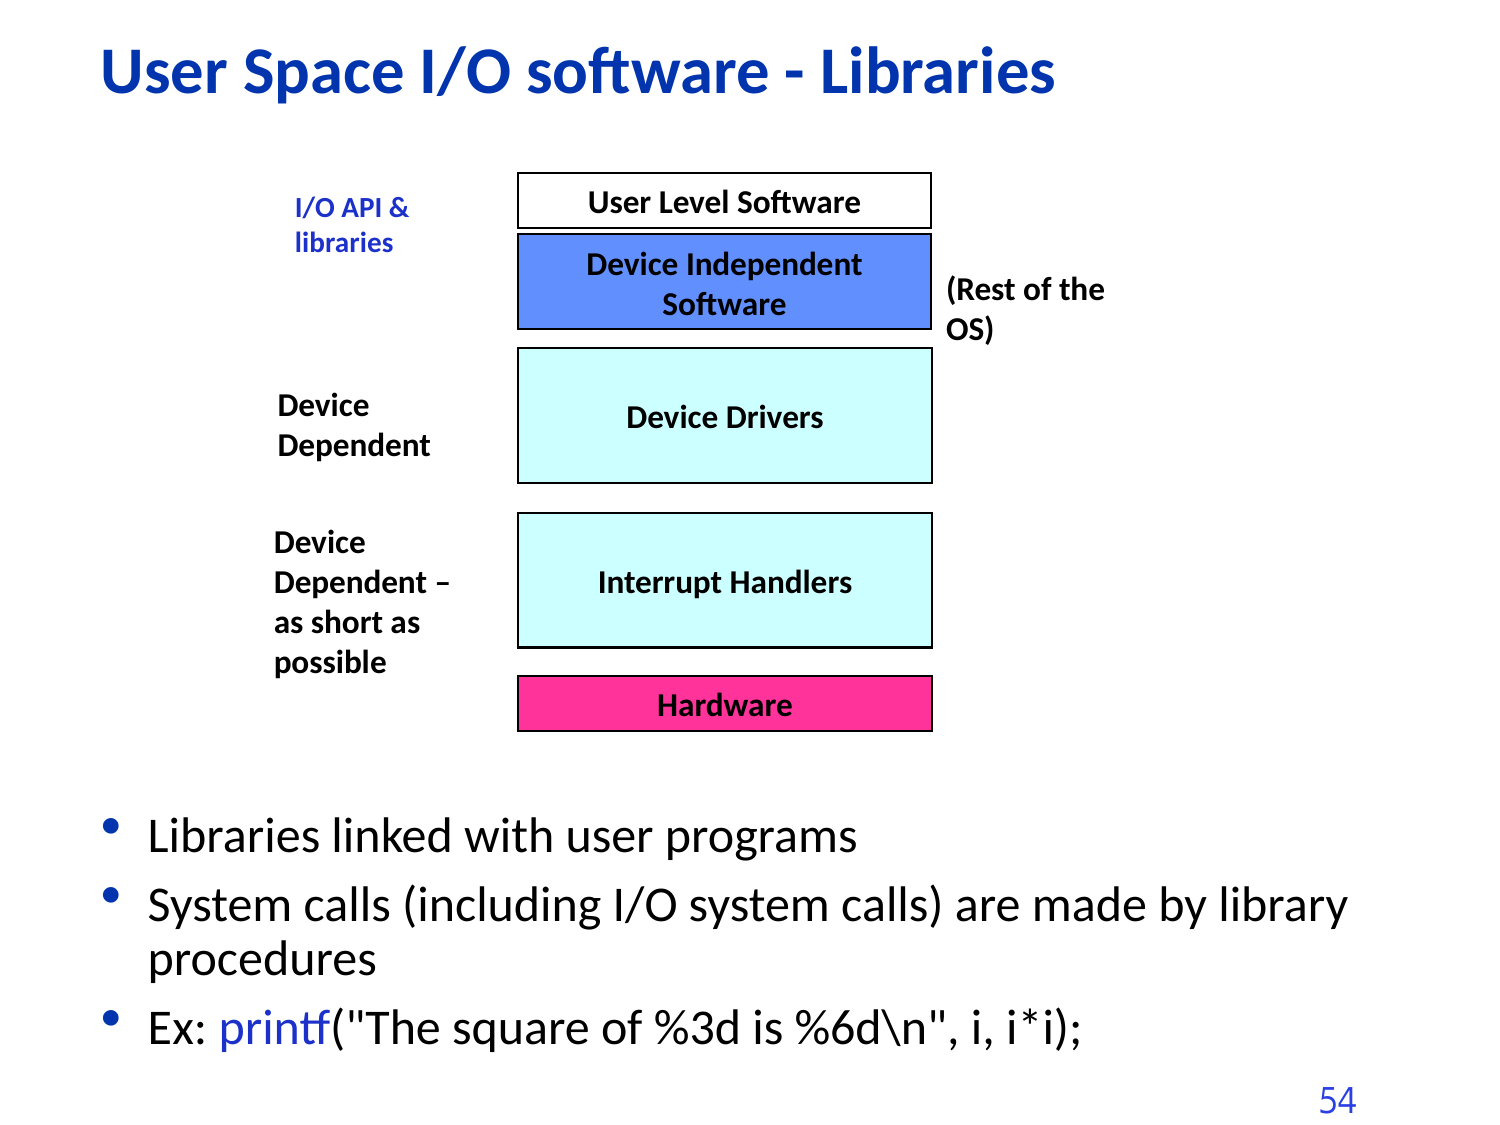

# User Space I/O software - Libraries
User Level Software
Device Independent
Software

Device Drivers

Interrupt Handlers

Hardware
I/O API & libraries
(Rest of the OS)
Device Dependent
Device Dependent – as short as possible
Libraries linked with user programs
System calls (including I/O system calls) are made by library procedures
Ex: printf("The square of %3d is %6d\n", i, i*i);